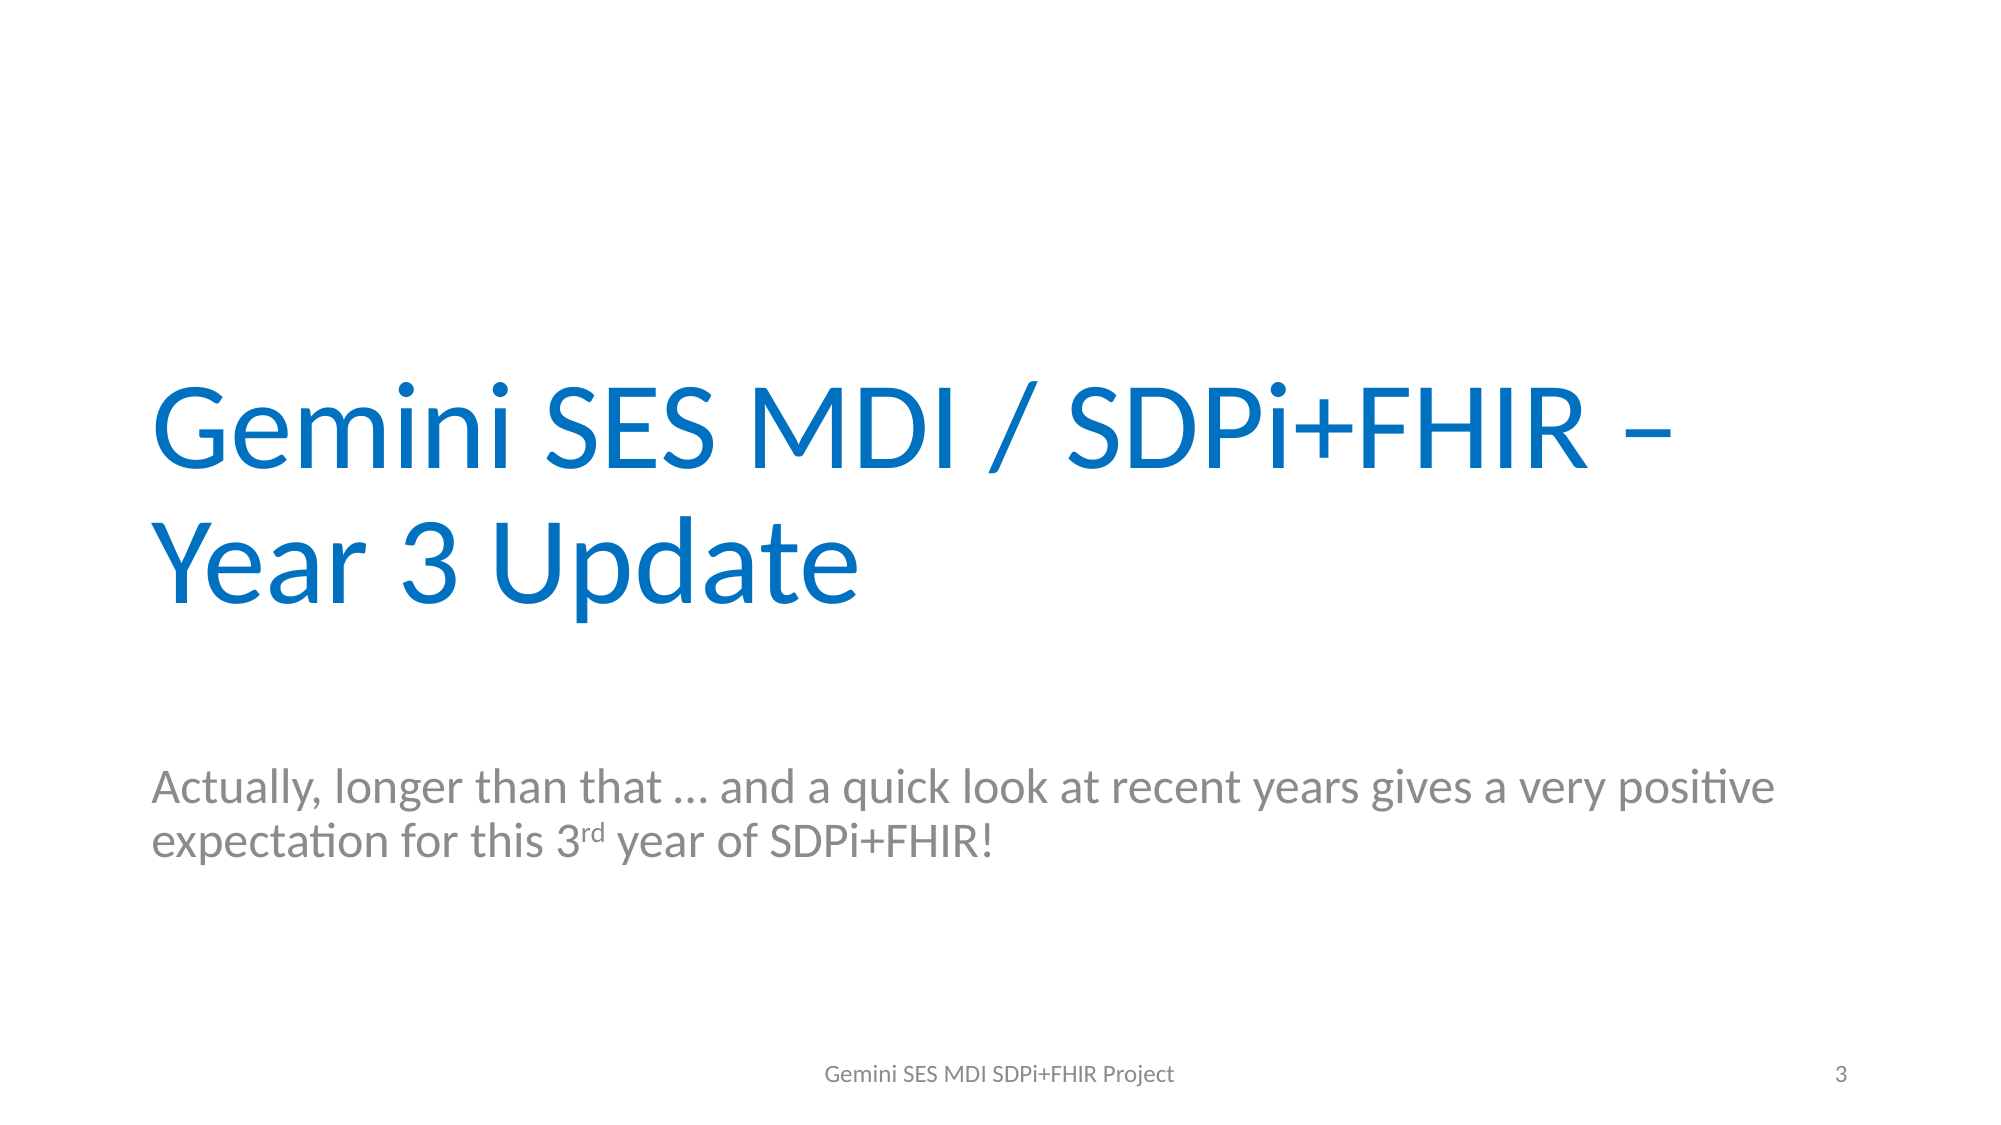

# Gemini SES MDI / SDPi+FHIR – Year 3 Update
Actually, longer than that … and a quick look at recent years gives a very positive expectation for this 3rd year of SDPi+FHIR!
Gemini SES MDI SDPi+FHIR Project
3